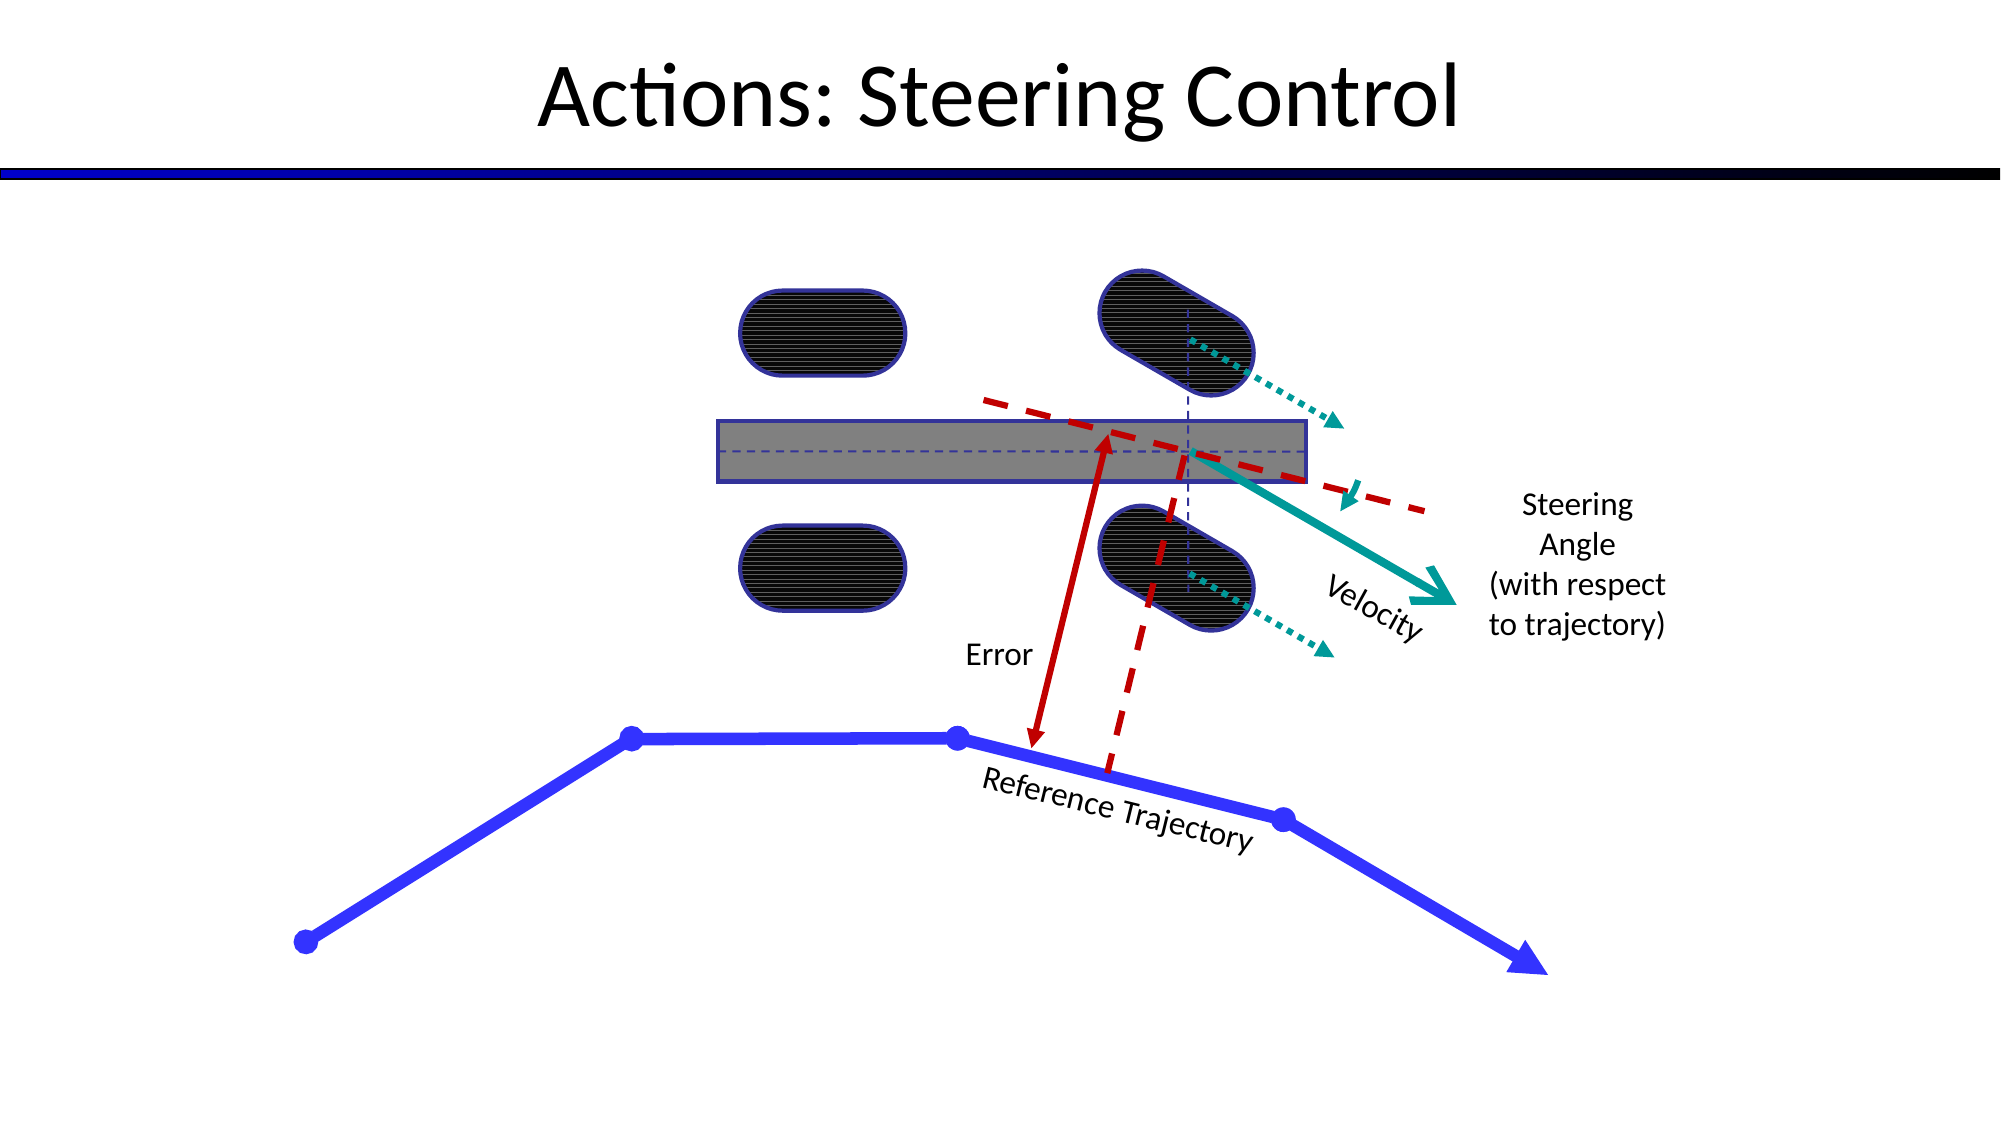

# Actions: Steering Control

Steering Angle
(with respect to trajectory)

Velocity

Error

Reference Trajectory